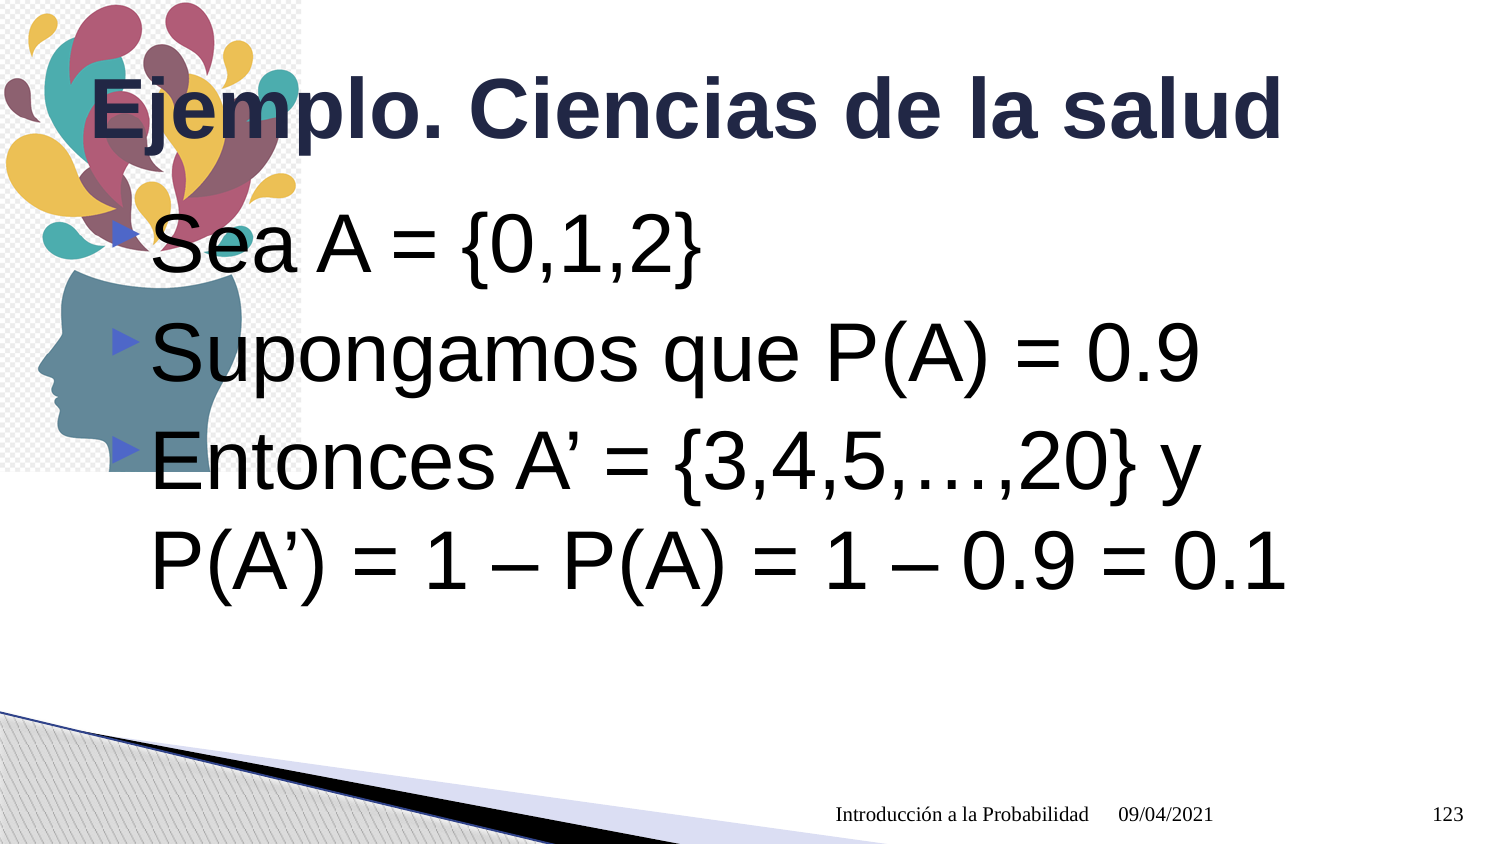

# Ejemplo. Ciencias de la salud
Sea A = {0,1,2}
Supongamos que P(A) = 0.9
Entonces A’ = {3,4,5,…,20} y
P(A’) = 1 – P(A) = 1 – 0.9 = 0.1
Introducción a la Probabilidad
09/04/2021
123